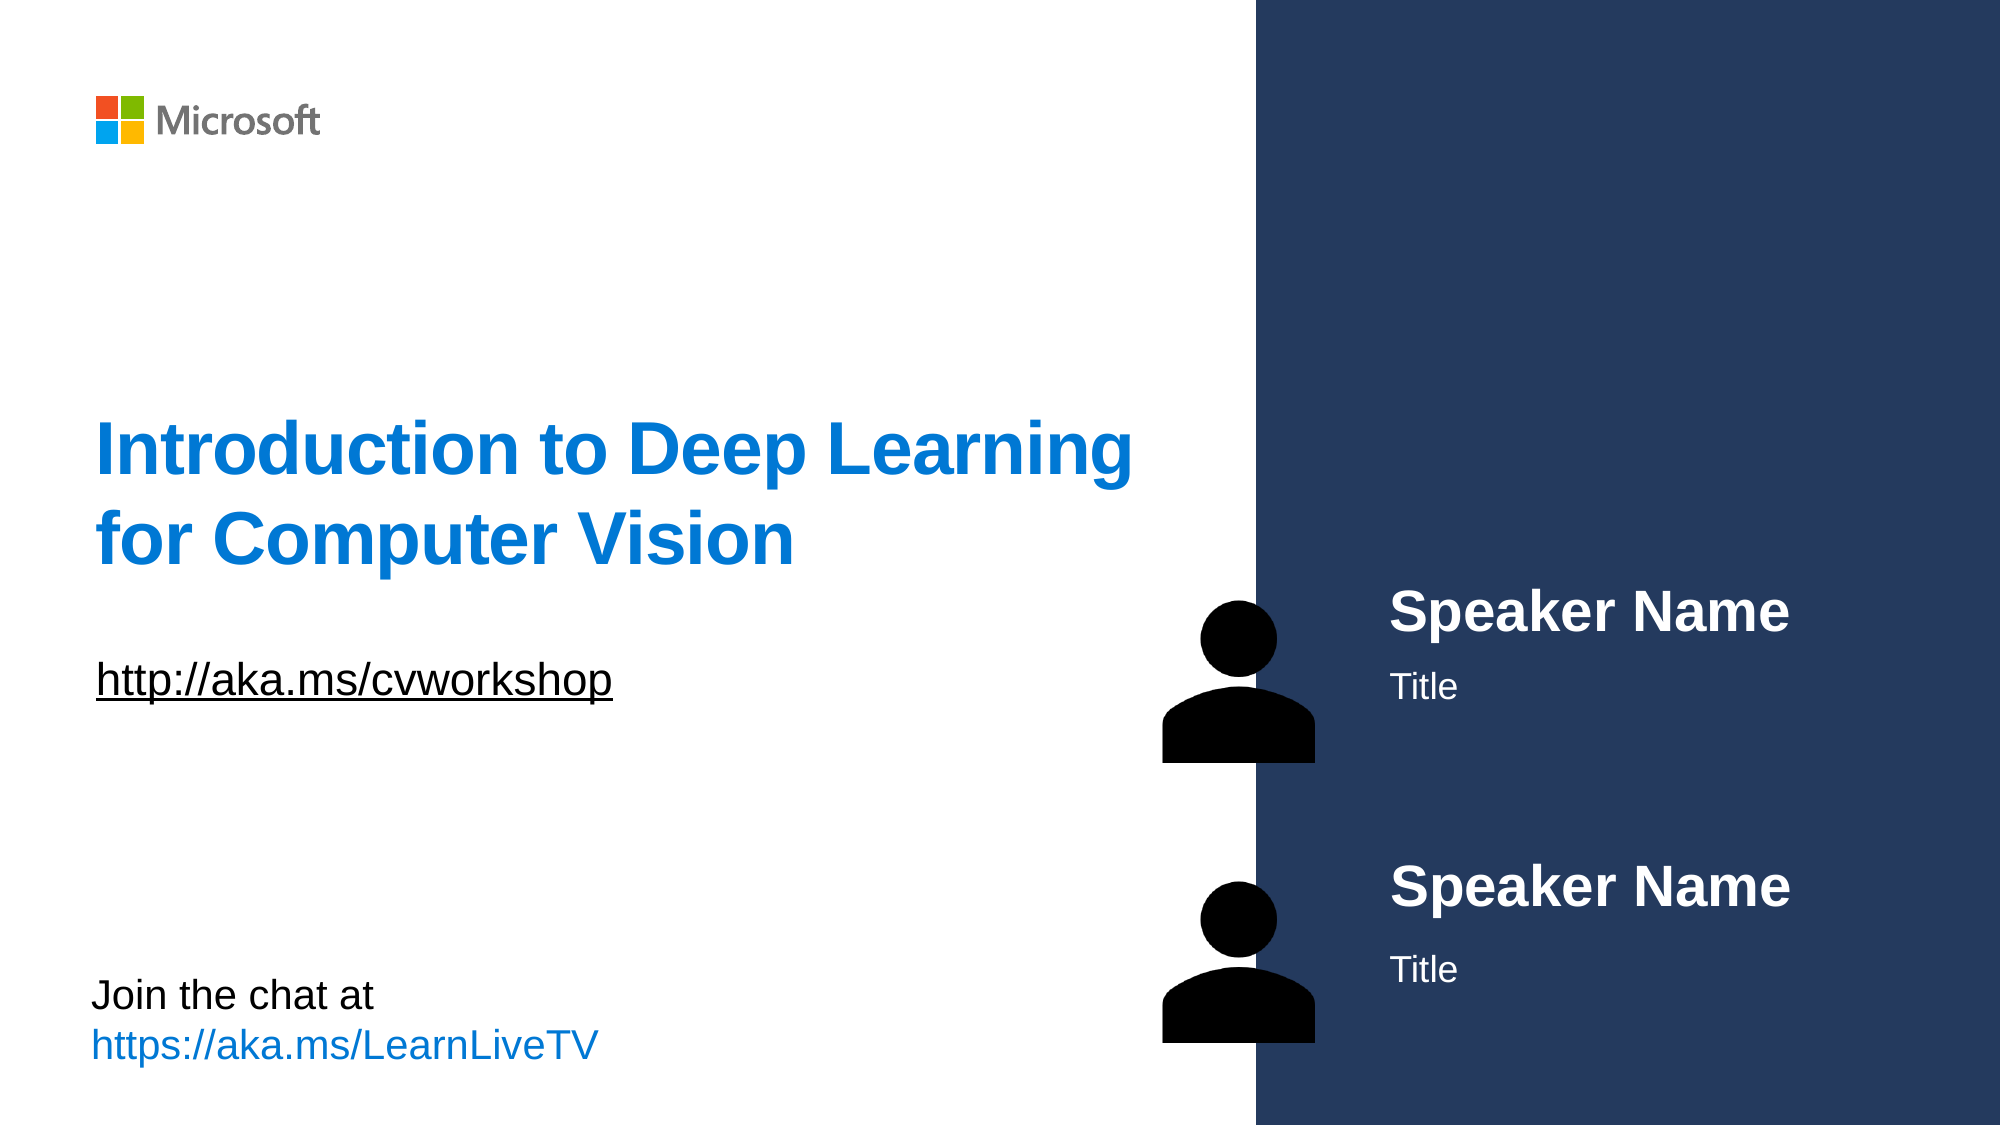

# Introduction to Deep Learning for Computer Vision
Speaker Name
http://aka.ms/cvworkshop
Title
Speaker Name
Title